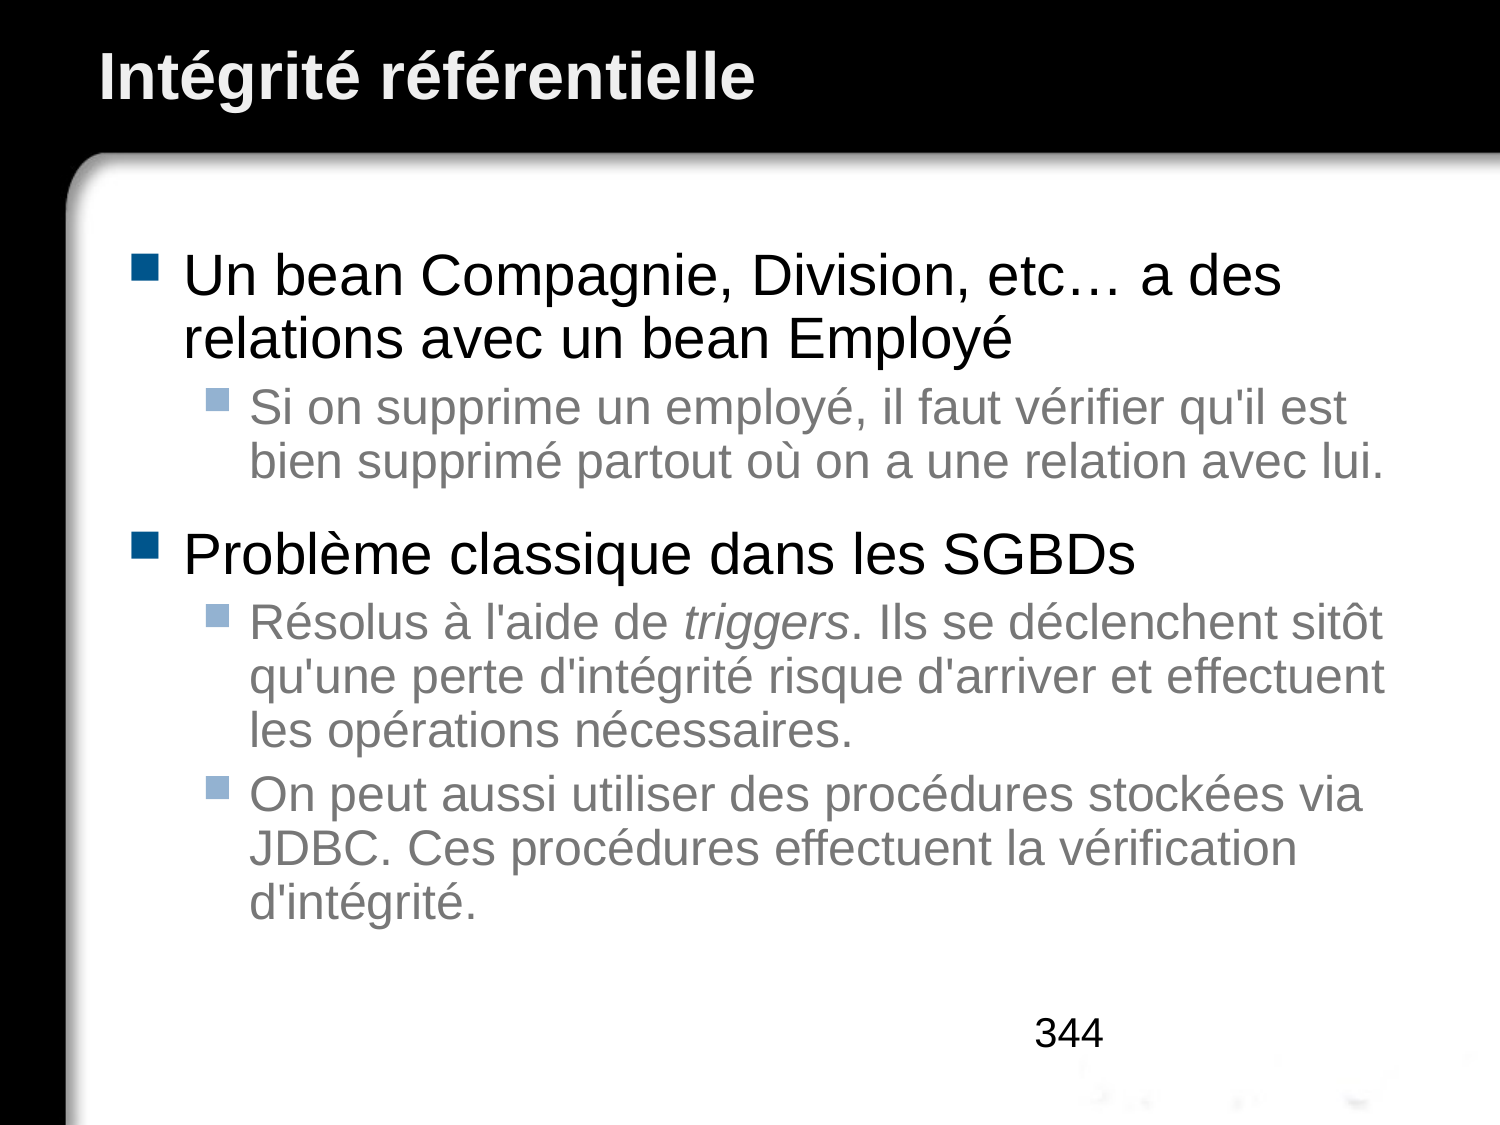

# Intégrité référentielle
Un bean Compagnie, Division, etc… a des relations avec un bean Employé
Si on supprime un employé, il faut vérifier qu'il est bien supprimé partout où on a une relation avec lui.
Problème classique dans les SGBDs
Résolus à l'aide de triggers. Ils se déclenchent sitôt qu'une perte d'intégrité risque d'arriver et effectuent les opérations nécessaires.
On peut aussi utiliser des procédures stockées via JDBC. Ces procédures effectuent la vérification d'intégrité.